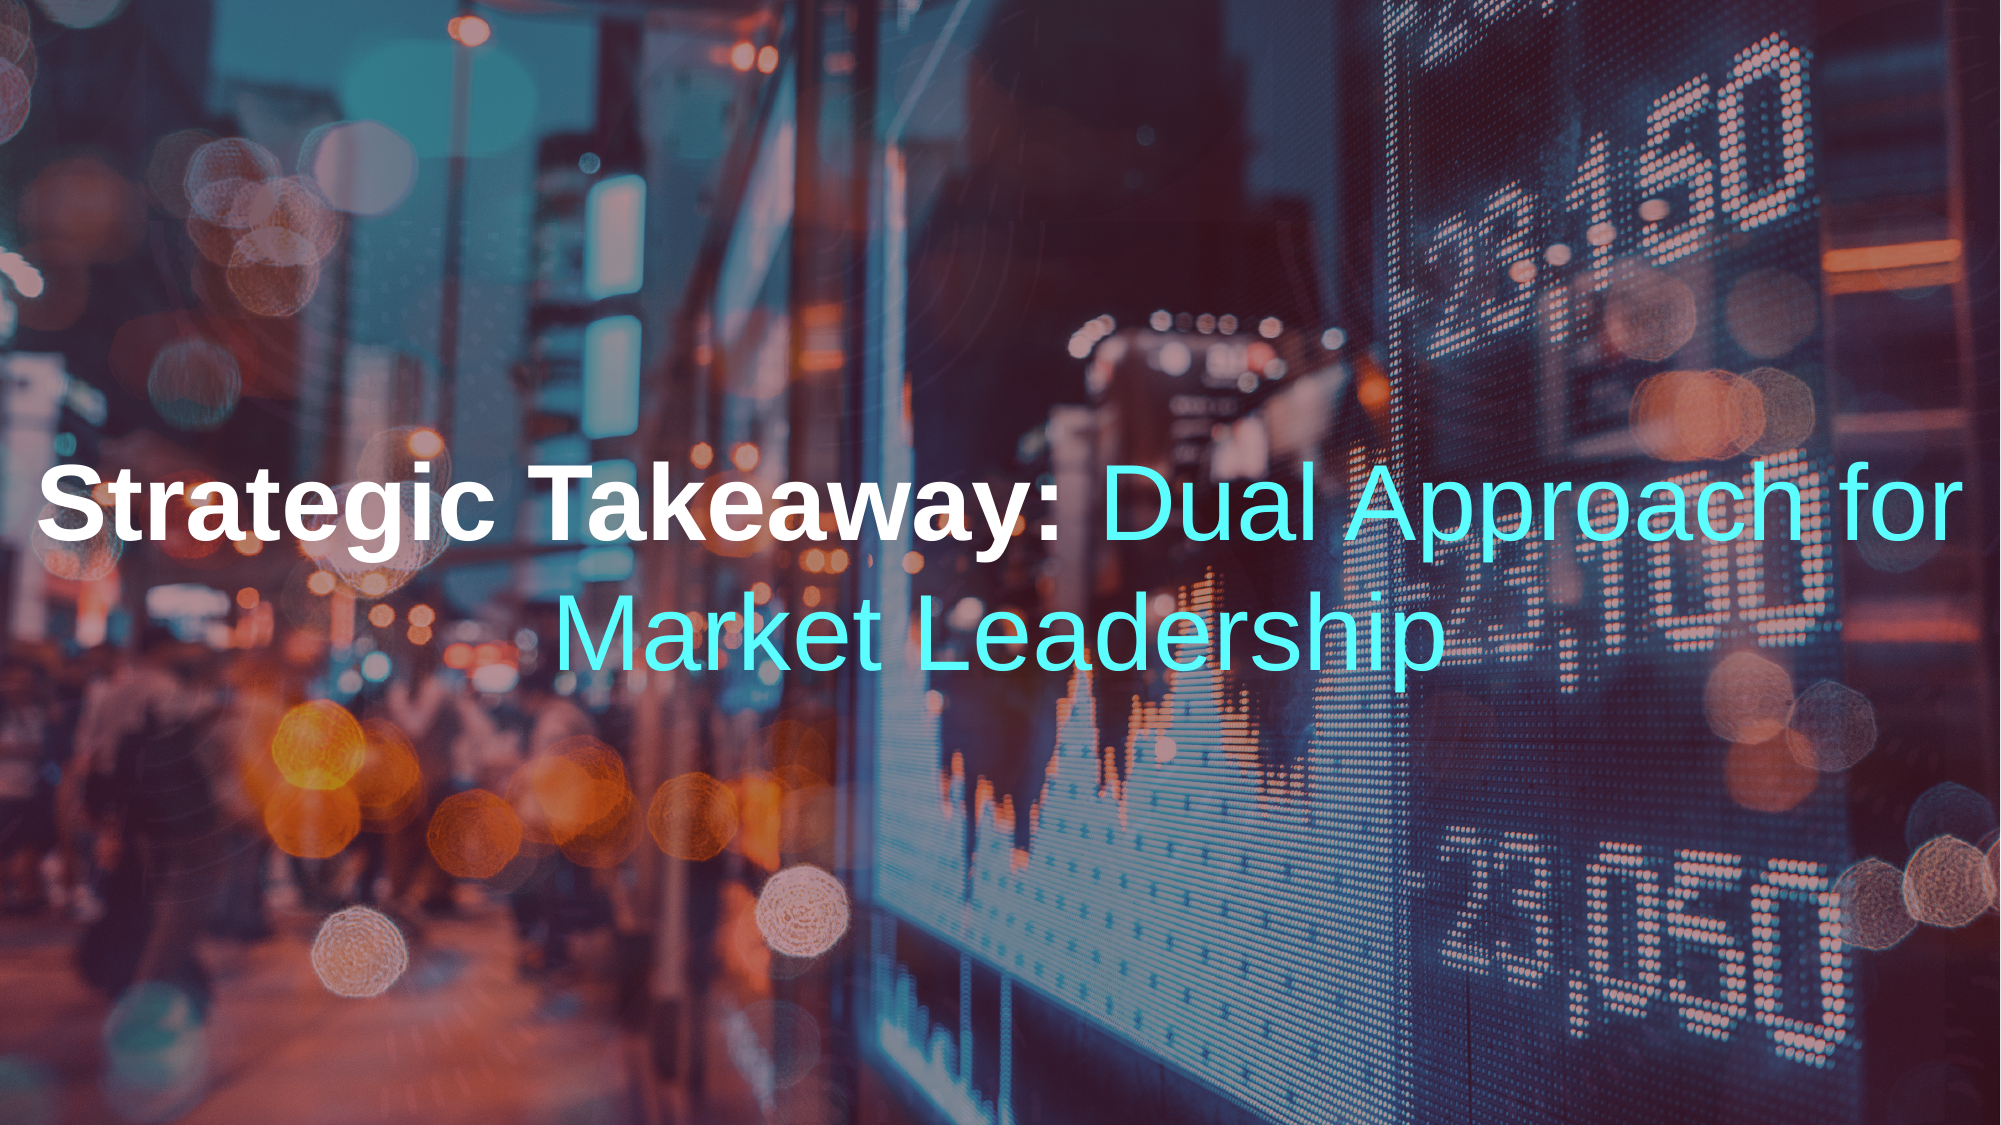

# Strategic Takeaway: Dual Approach for Market Leadership